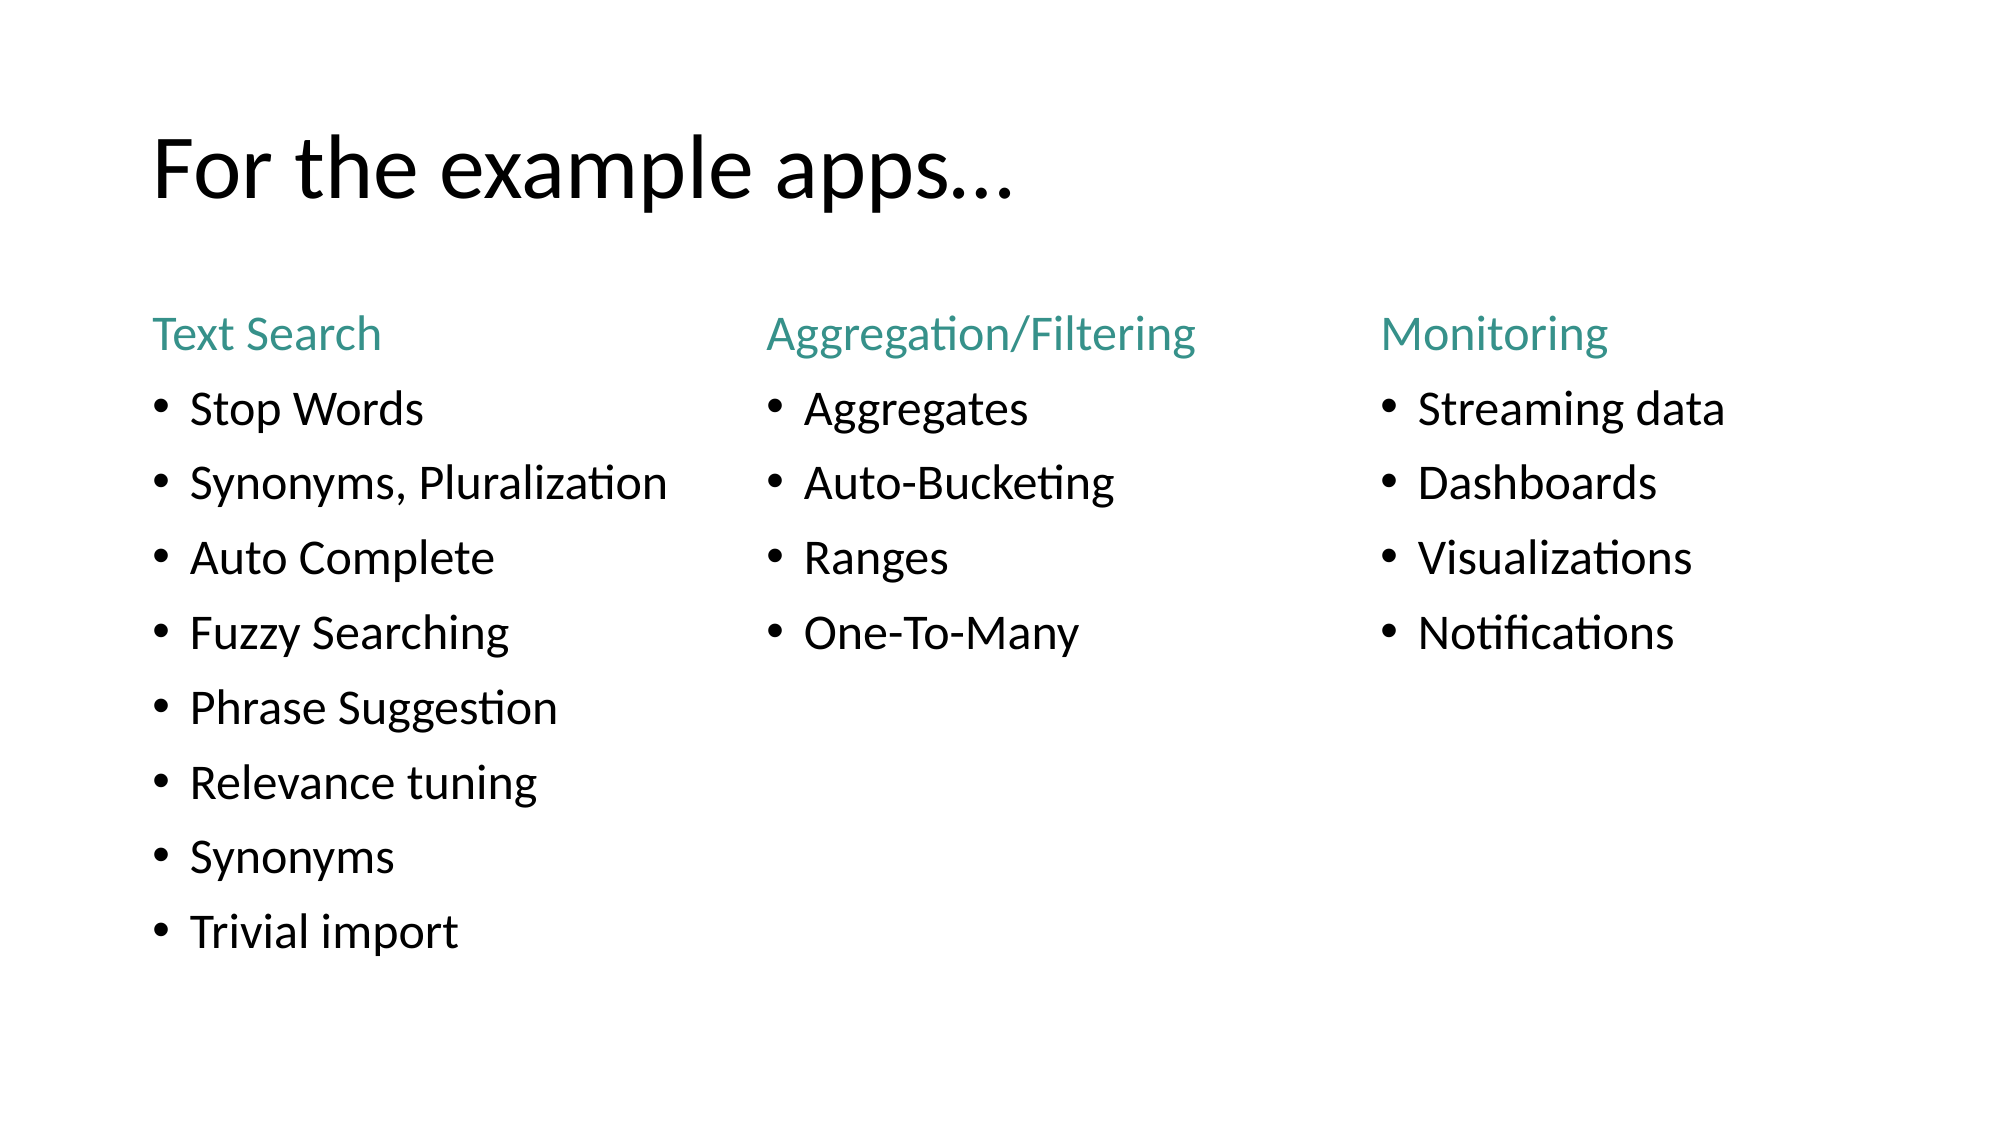

# For the example apps…
Text Search
Stop Words
Synonyms, Pluralization
Auto Complete
Fuzzy Searching
Phrase Suggestion
Relevance tuning
Synonyms
Trivial import

Aggregation/Filtering
Aggregates
Auto-Bucketing
Ranges
One-To-Many
Monitoring
Streaming data
Dashboards
Visualizations
Notifications